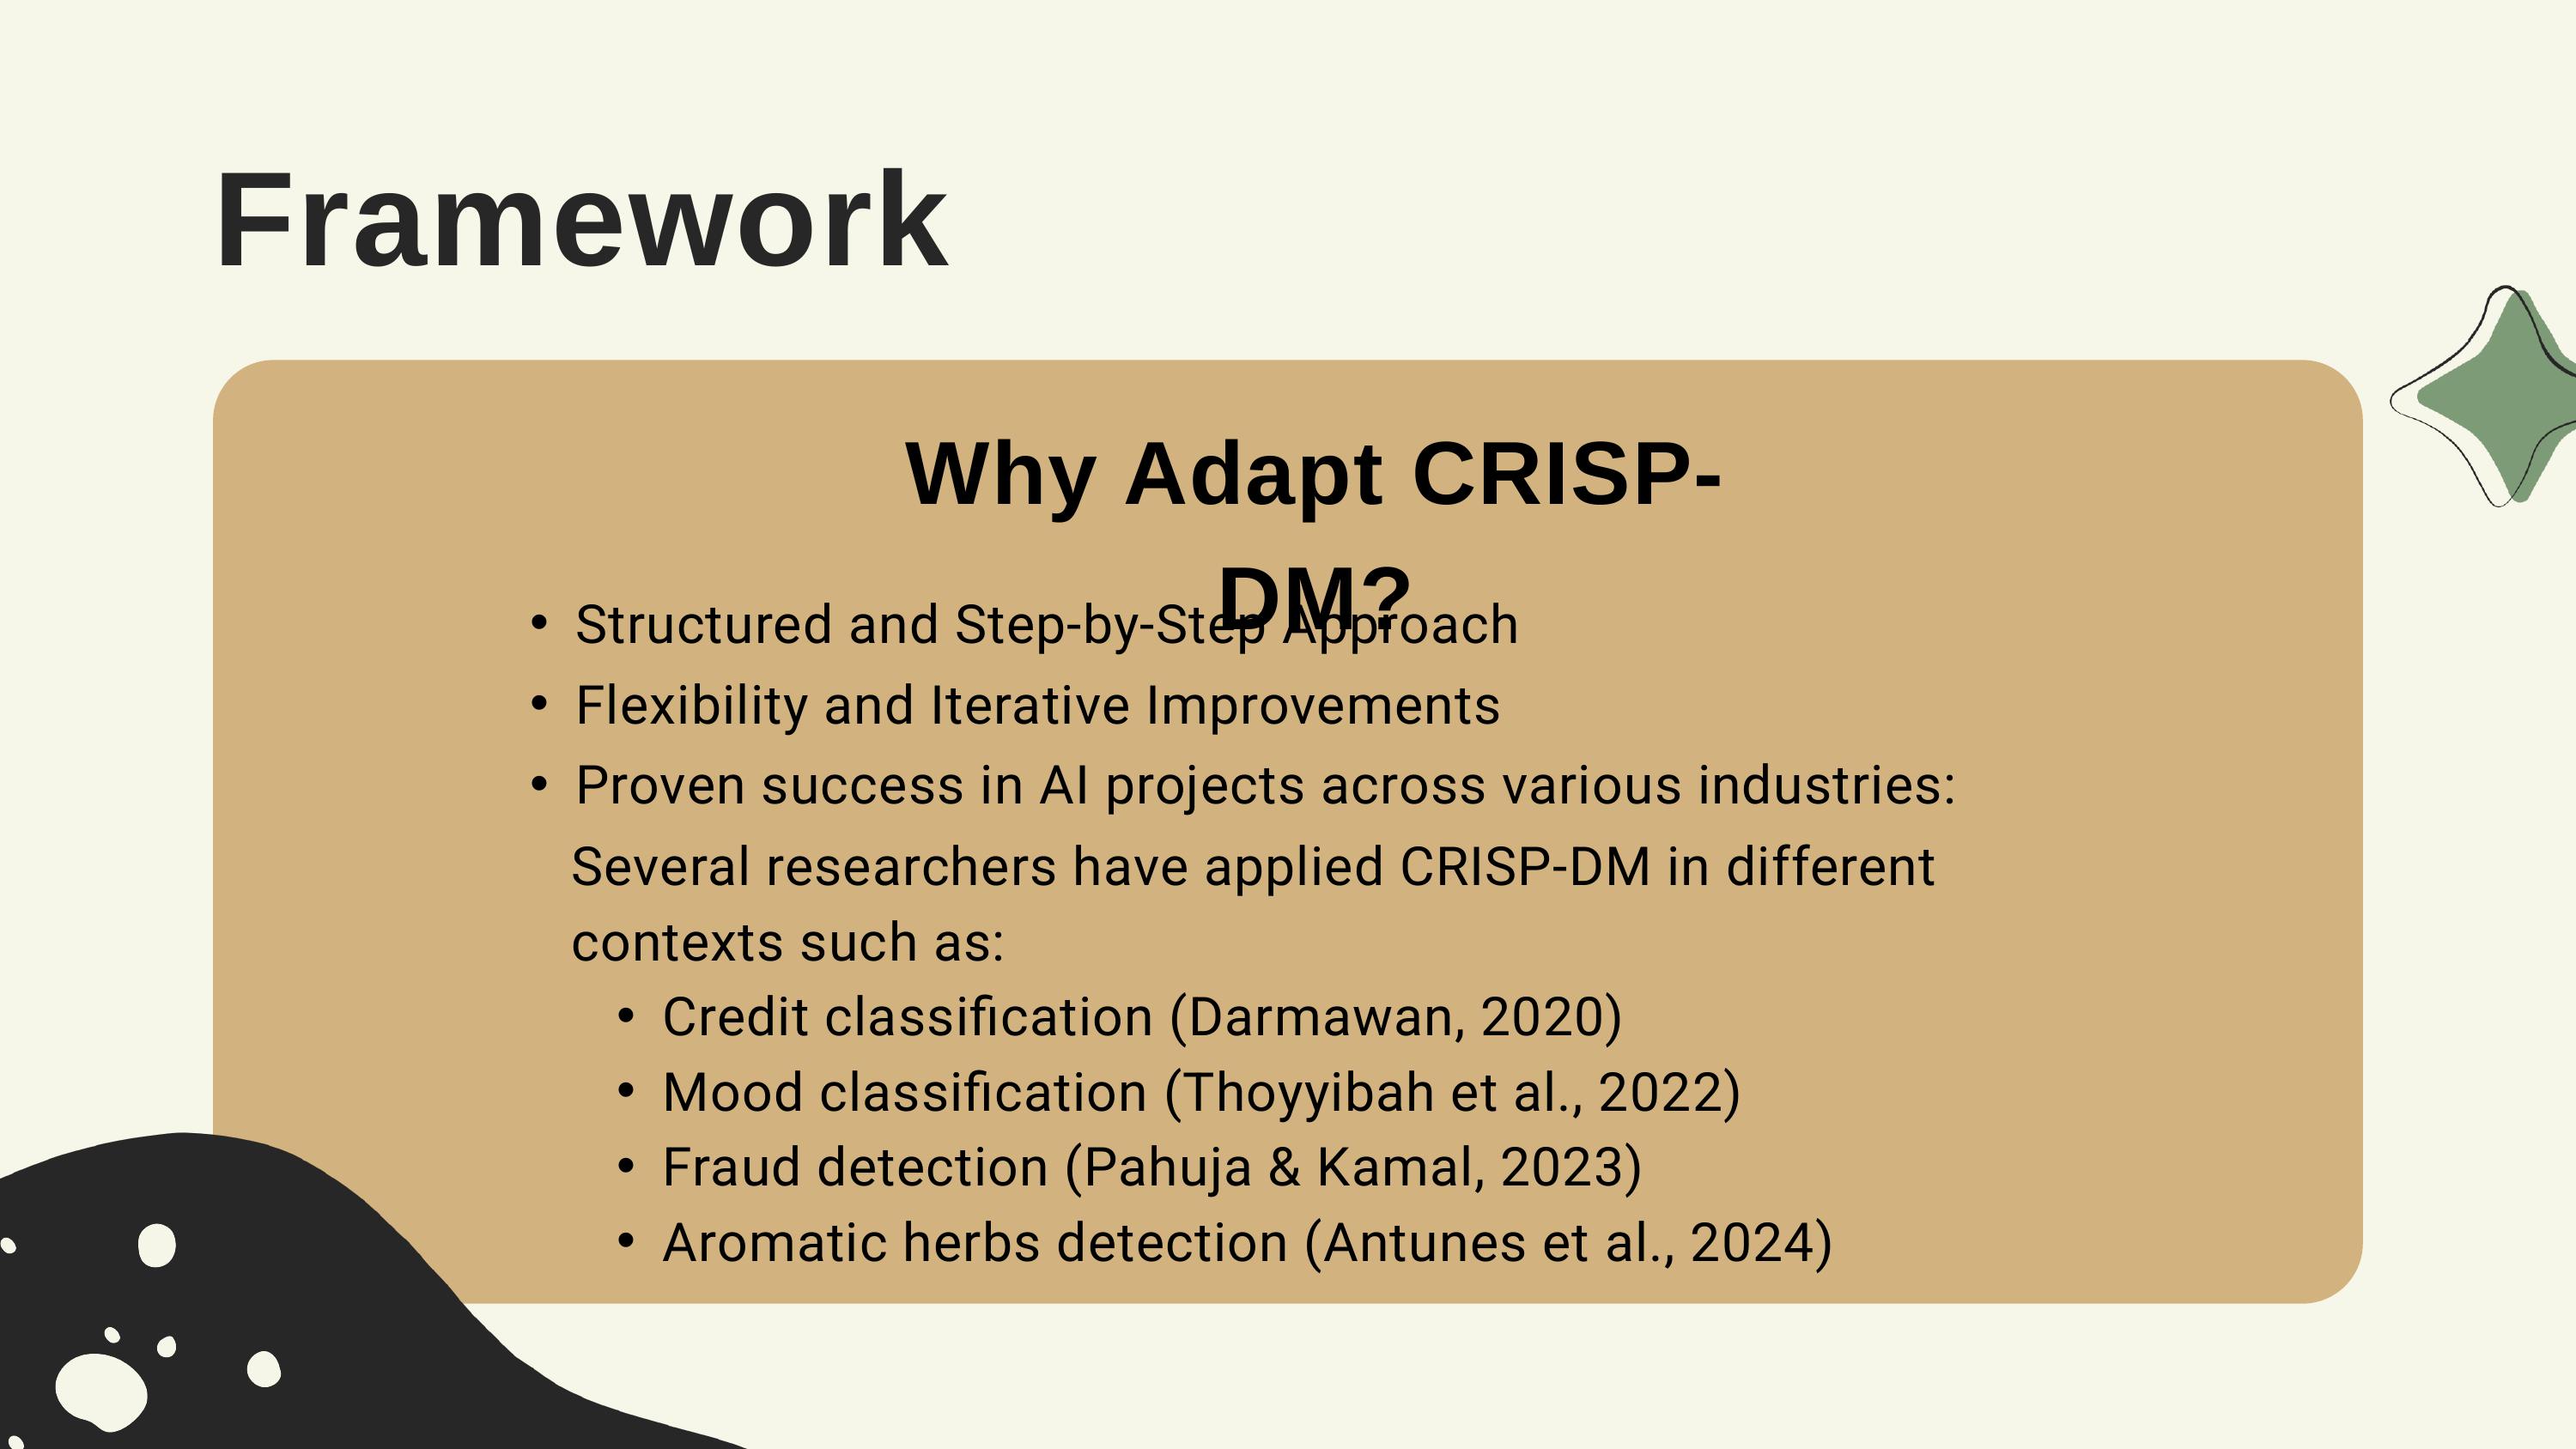

Framework

Why Adapt CRISP-DM?
Structured and Step-by-Step Approach
Flexibility and Iterative Improvements
Proven success in AI projects across various industries:
Several researchers have applied CRISP-DM in different contexts such as:
Credit classification (Darmawan, 2020)
Mood classification (Thoyyibah et al., 2022)
Fraud detection (Pahuja & Kamal, 2023)
Aromatic herbs detection (Antunes et al., 2024)